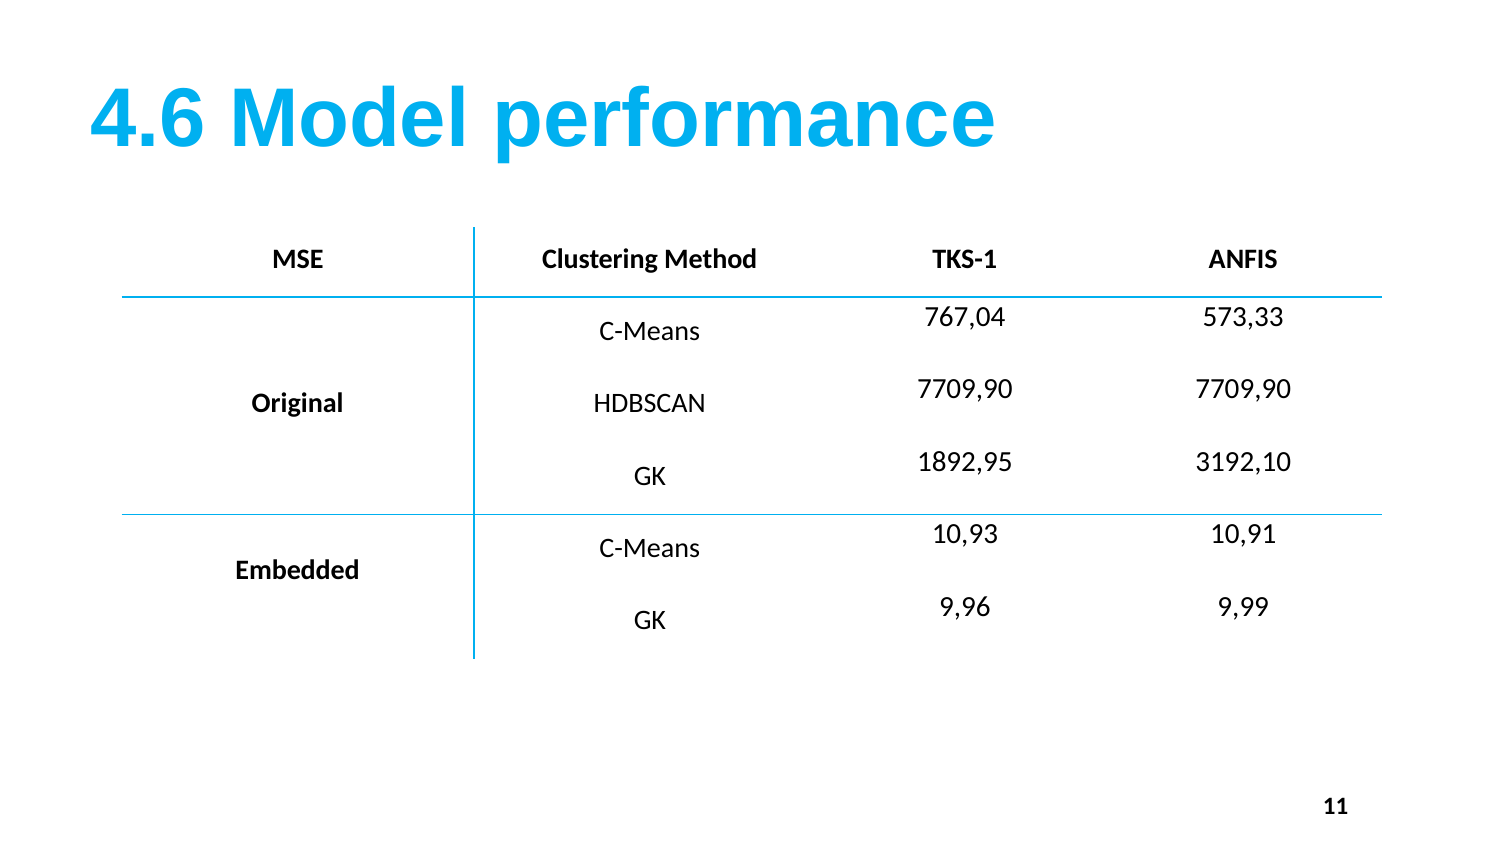

# 4.6 Model performance
| MSE | Clustering Method | TKS-1 | ANFIS |
| --- | --- | --- | --- |
| Original | C-Means | 767,04 | 573,33 |
|  | HDBSCAN | 7709,90 | 7709,90 |
|  | GK | 1892,95 | 3192,10 |
| Embedded | C-Means | 10,93 | 10,91 |
|  | GK | 9,96 | 9,99 |
11